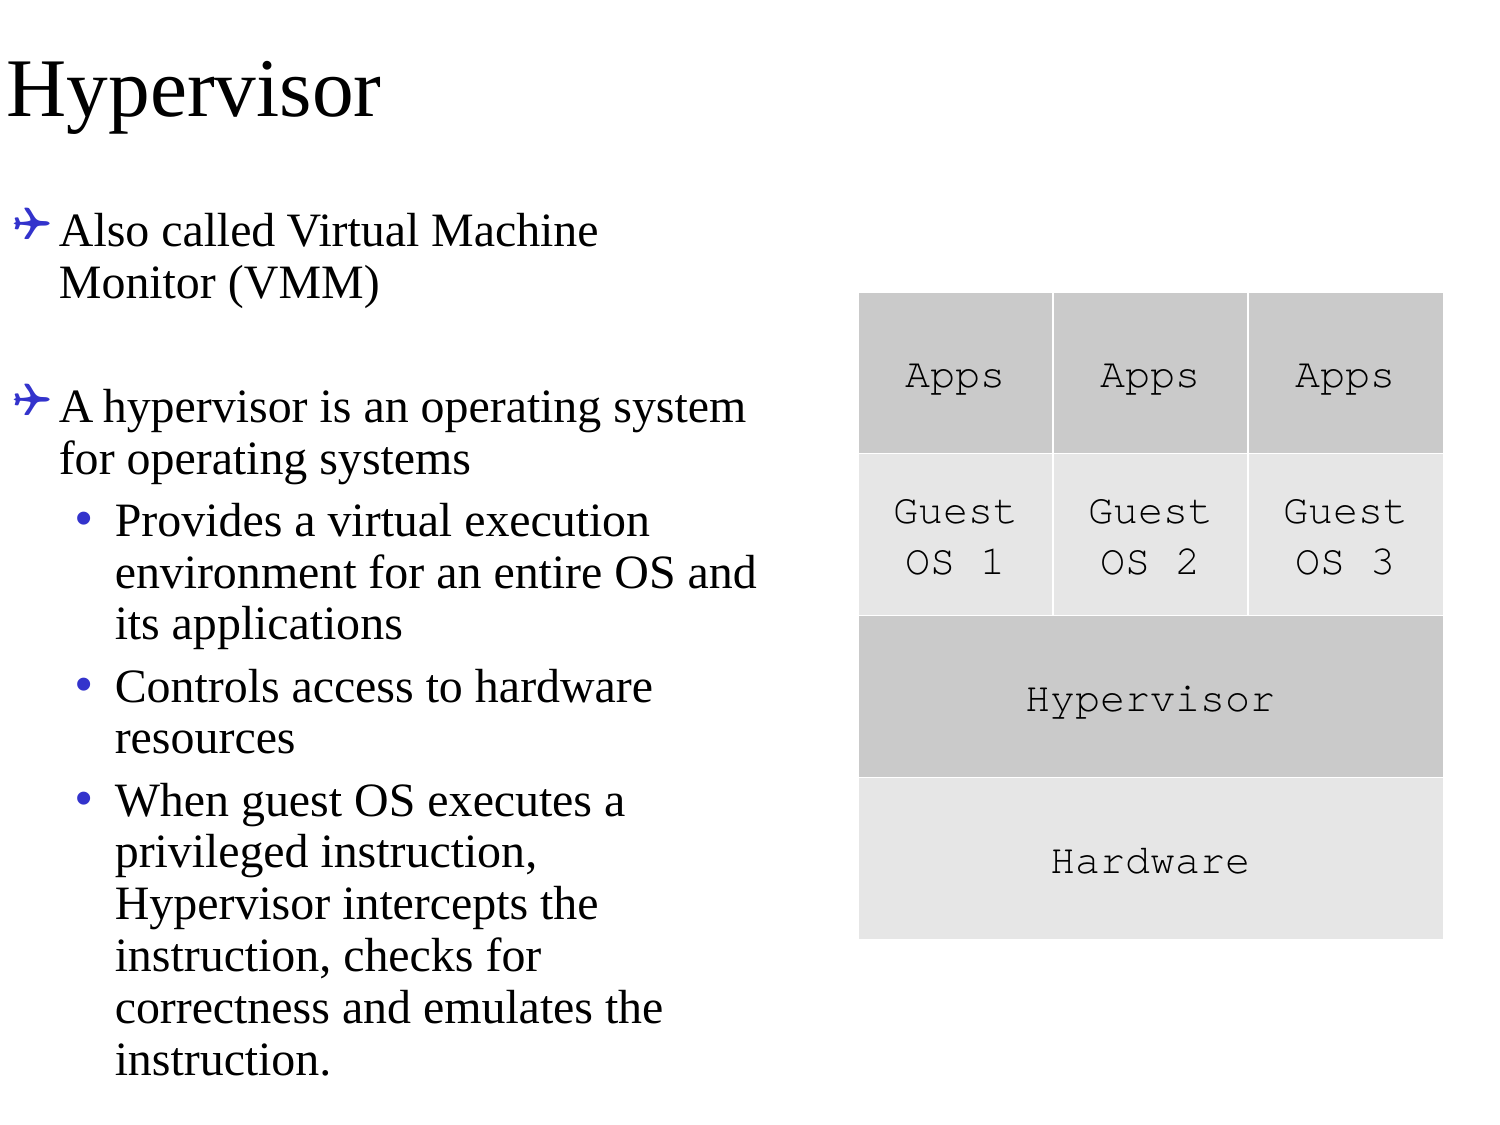

# Hypervisor
Also called Virtual Machine Monitor (VMM)

A hypervisor is an operating system for operating systems
Provides a virtual execution environment for an entire OS and its applications
Controls access to hardware resources
When guest OS executes a privileged instruction, Hypervisor intercepts the instruction, checks for correctness and emulates the instruction.
| Apps | Apps | Apps |
| --- | --- | --- |
| Guest OS 1 | Guest OS 2 | Guest OS 3 |
| Hypervisor |  |  |
| Hardware |  |  |